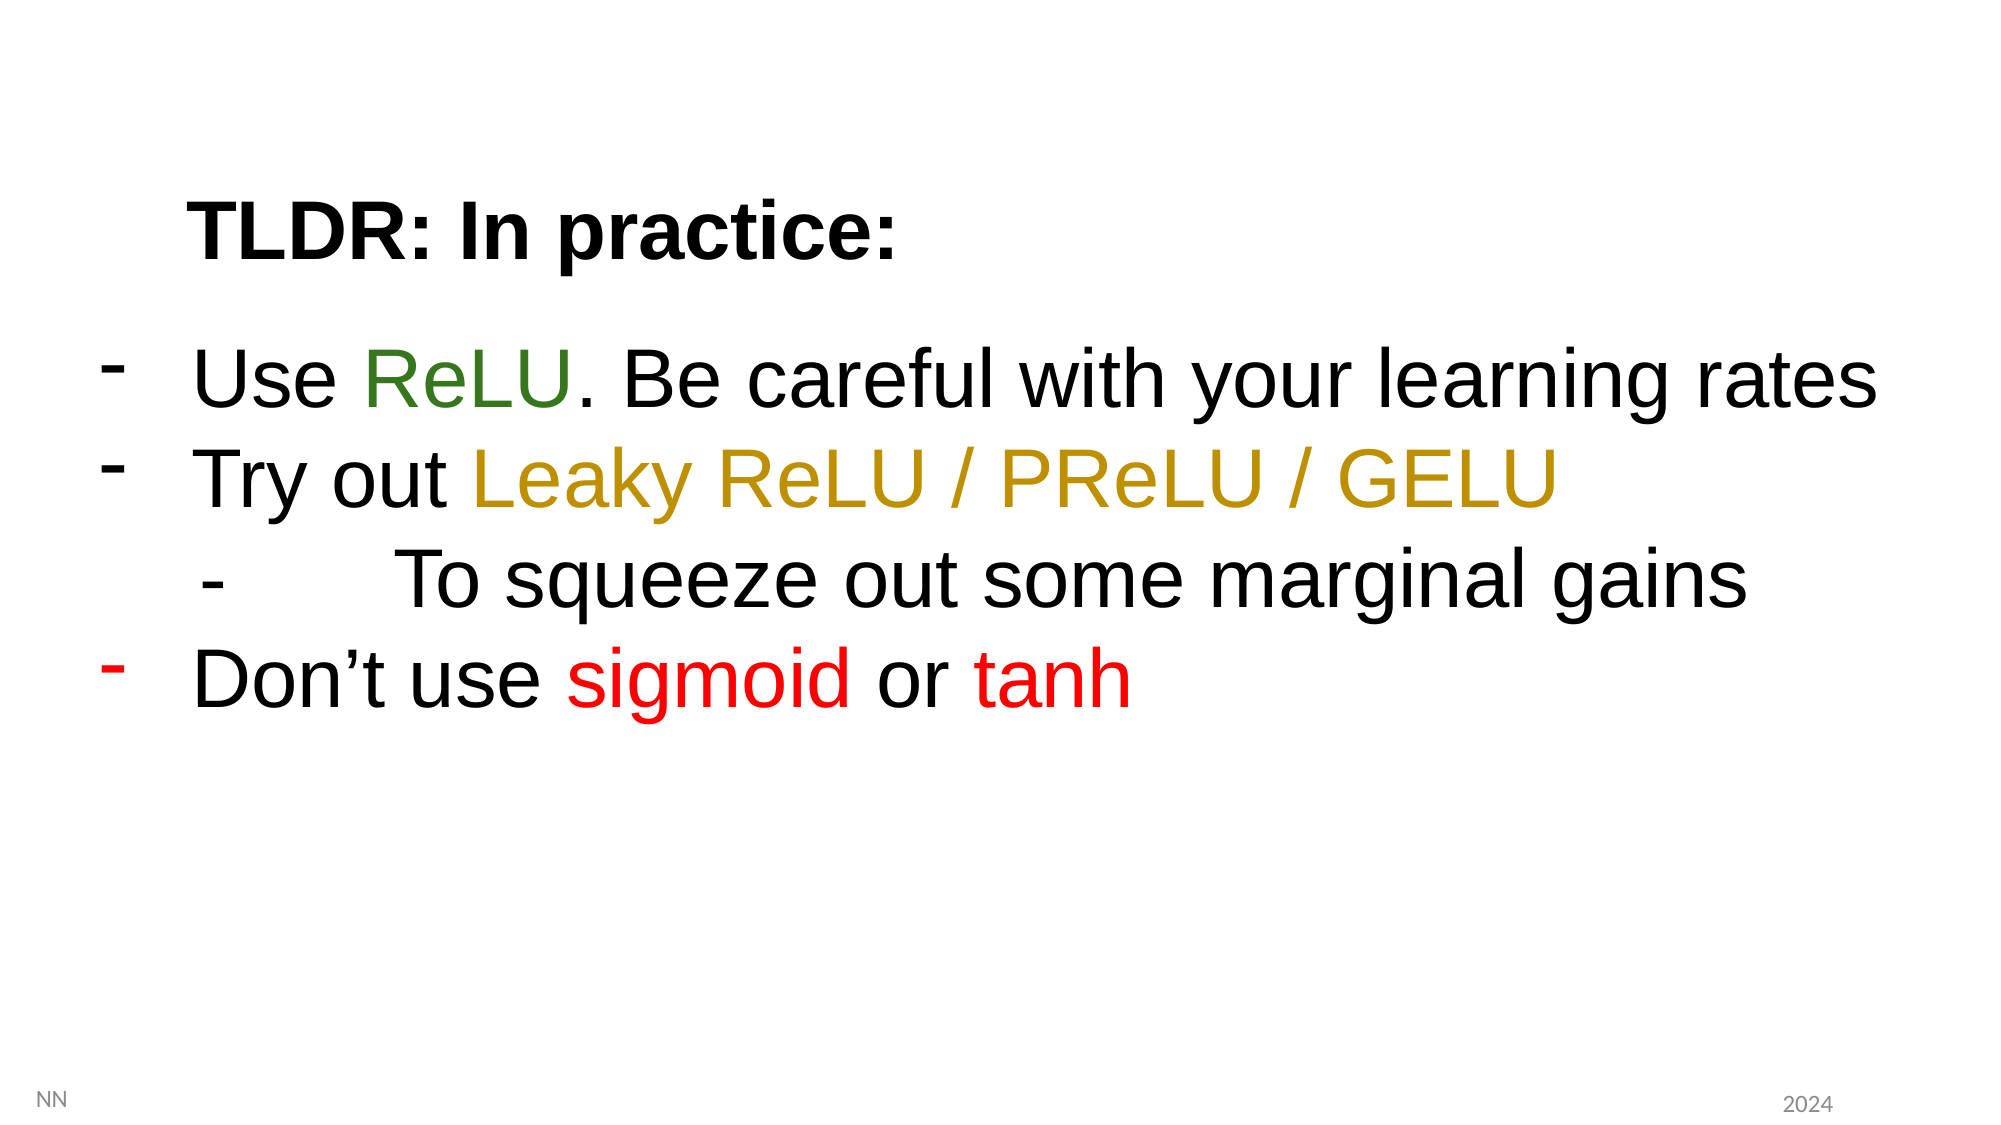

# TLDR: In practice:
Use ReLU. Be careful with your learning rates
Try out Leaky ReLU / PReLU / GELU
-	To squeeze out some marginal gains
Don’t use sigmoid or tanh
NN
2024
NN